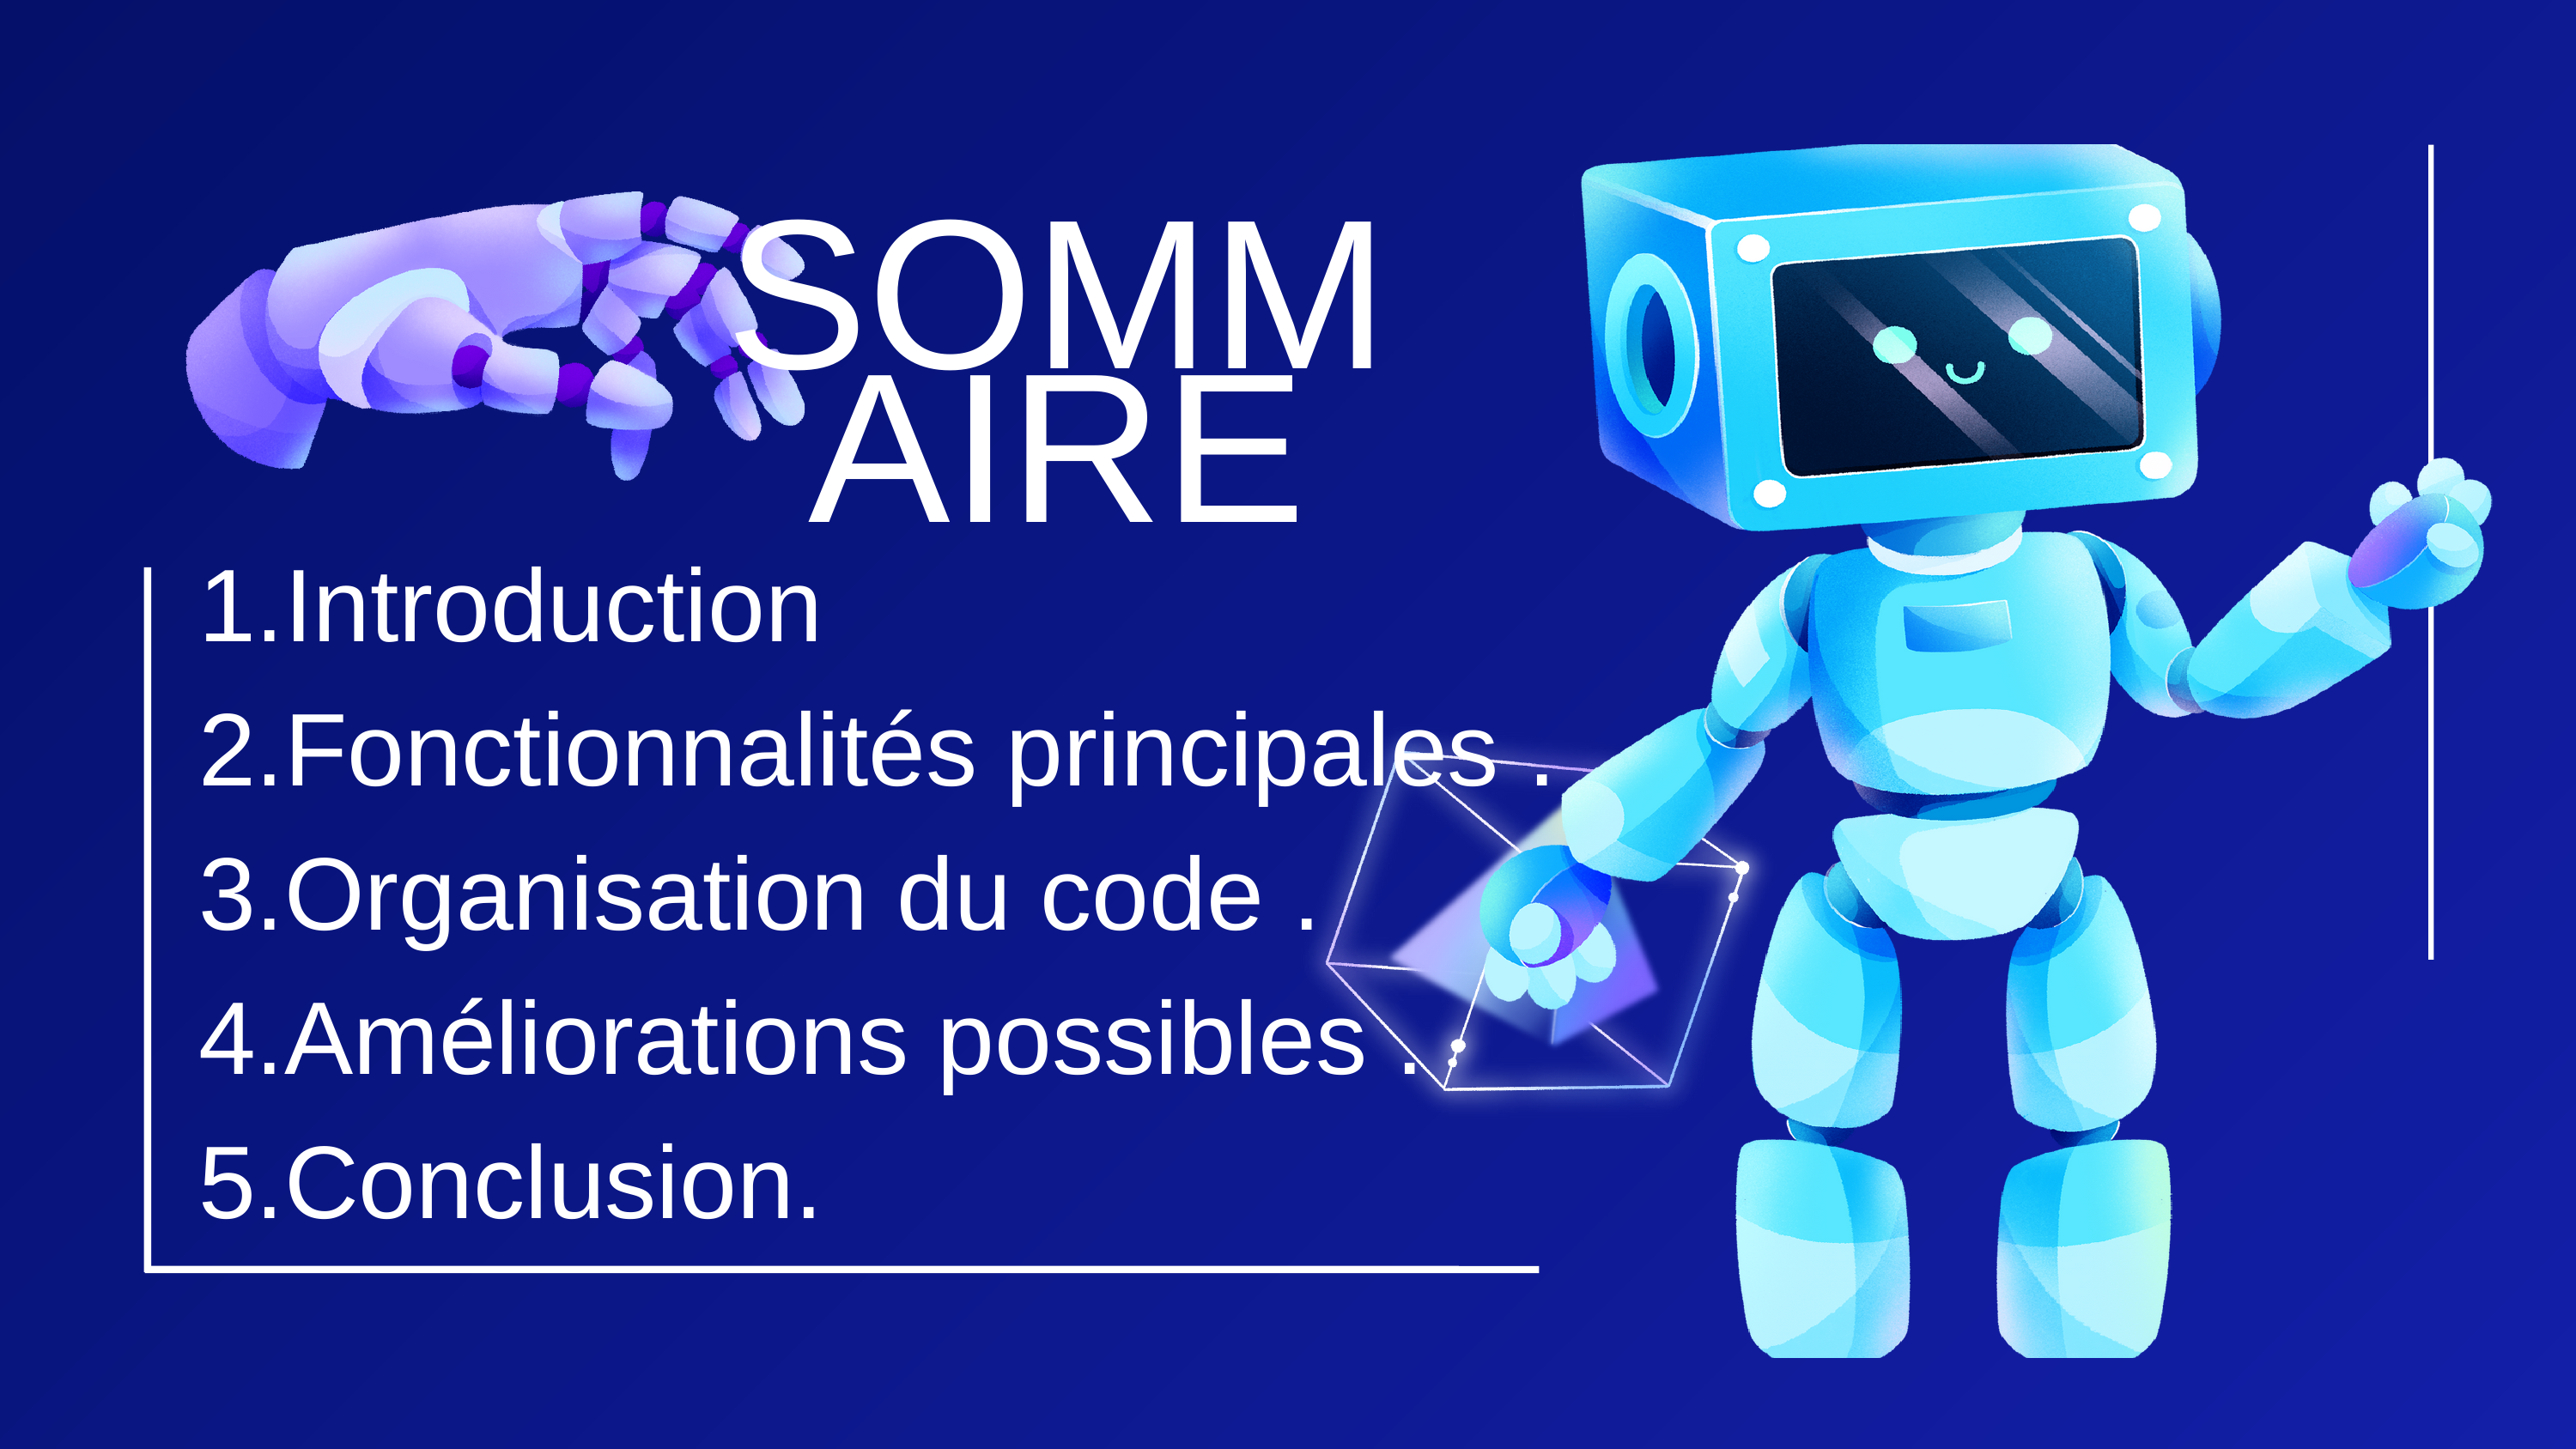

SOMMAIRE
1.Introduction
2.Fonctionnalités principales .
3.Organisation du code .
4.Améliorations possibles .
5.Conclusion.